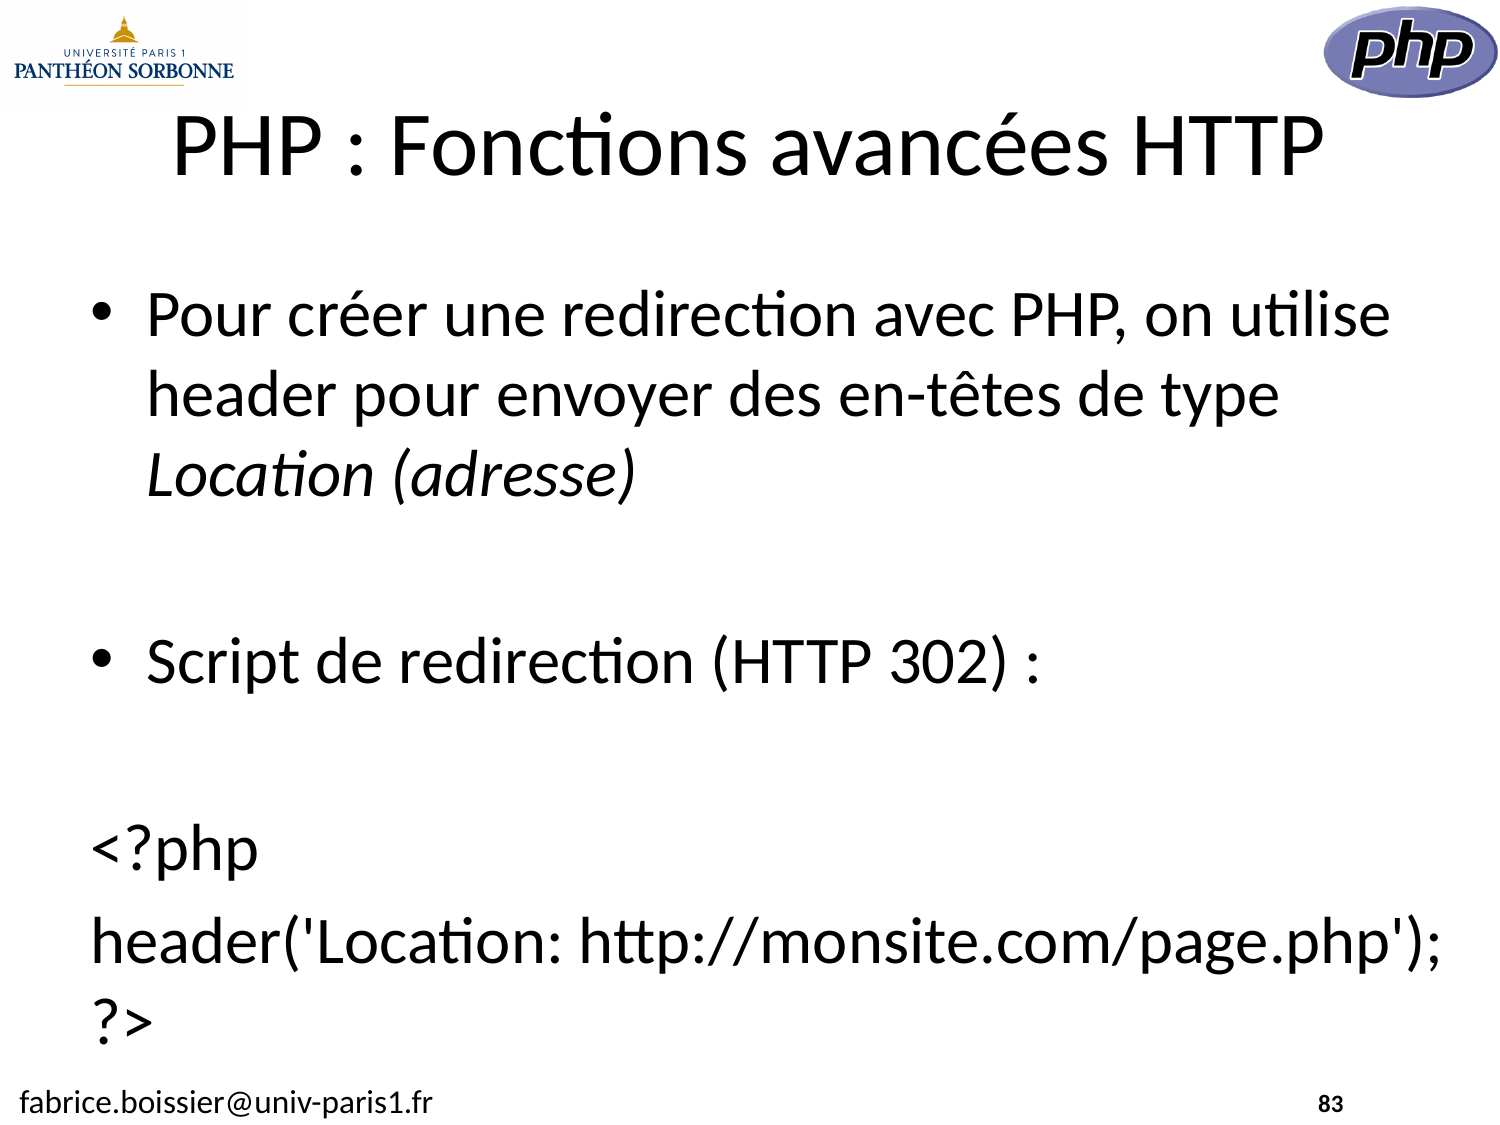

# PHP : Fonctions avancées HTTP
Pour créer une redirection avec PHP, on utilise header pour envoyer des en-têtes de type Location (adresse)

Script de redirection (HTTP 302) :

<?php
header('Location: http://monsite.com/page.php');
?>
83